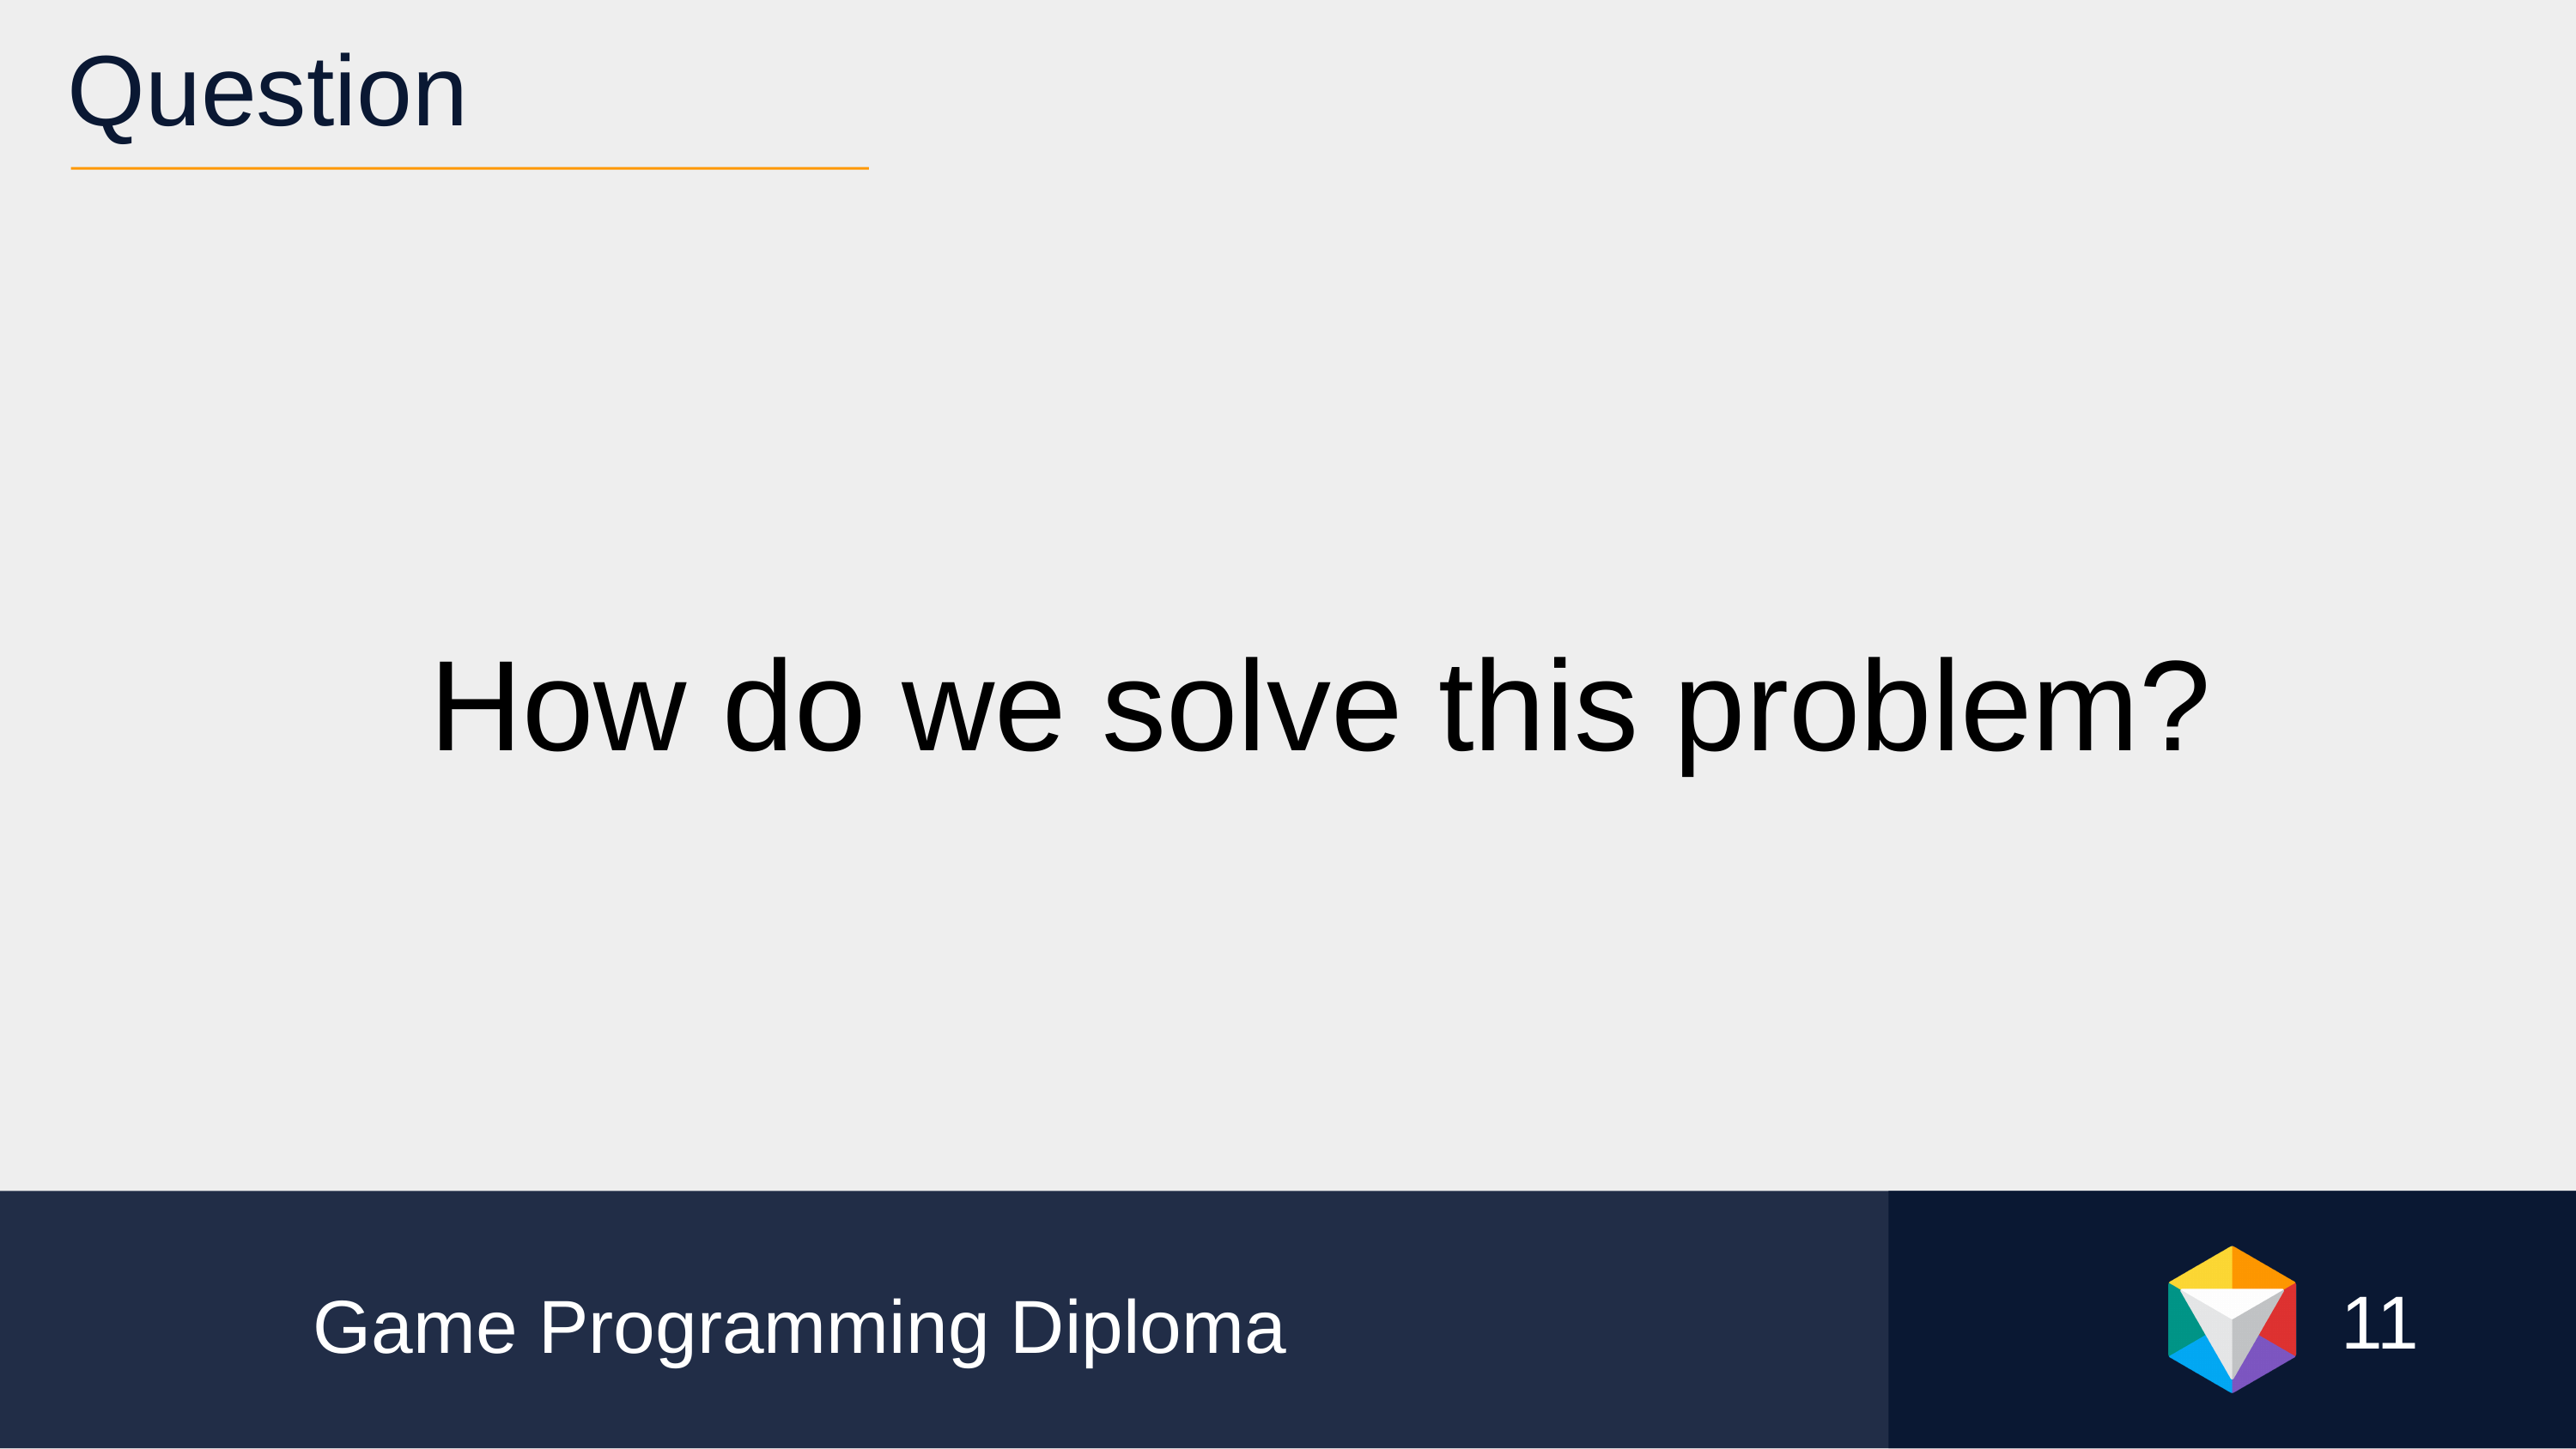

Question

How do we solve this problem?
11